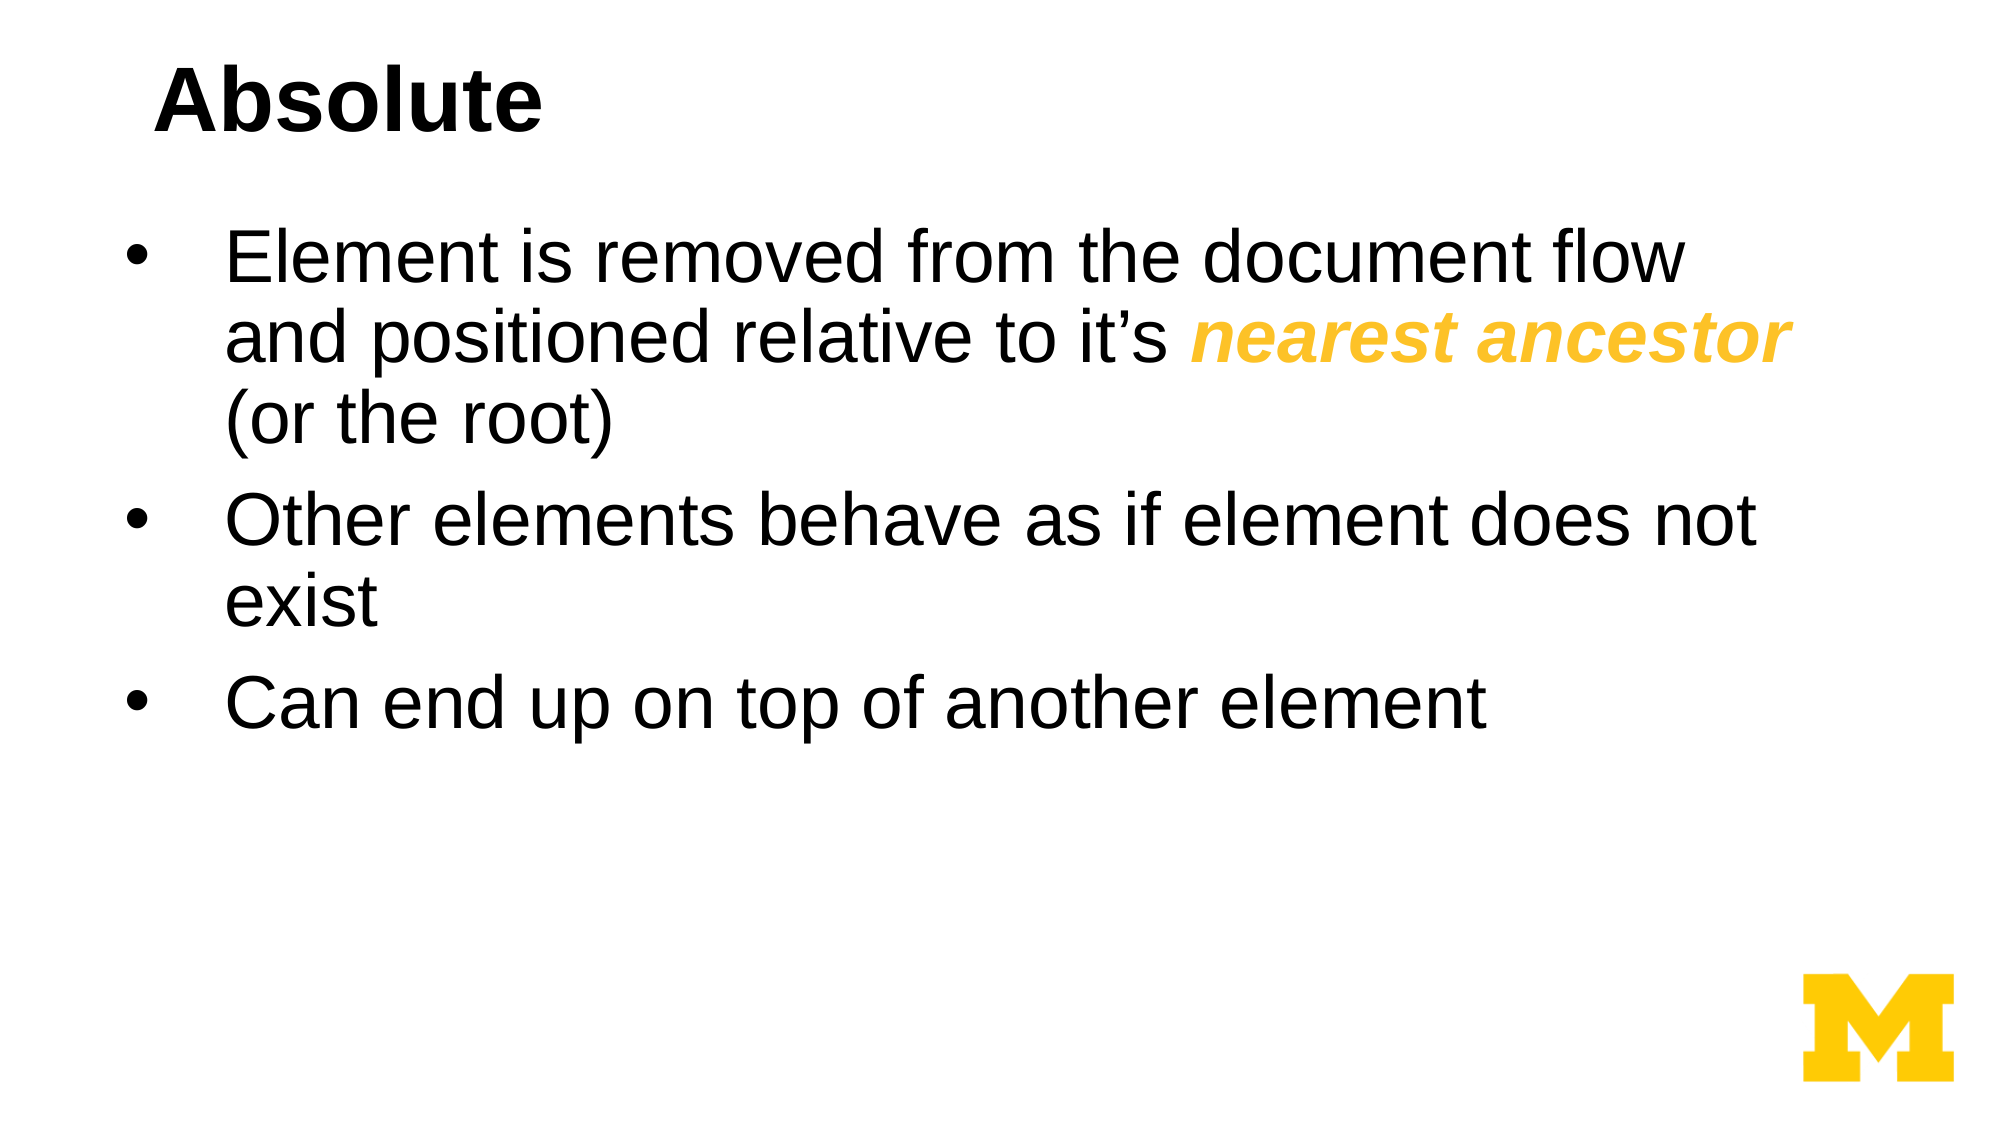

# Absolute
Element is removed from the document flow and positioned relative to it’s nearest ancestor (or the root)
Other elements behave as if element does not exist
Can end up on top of another element